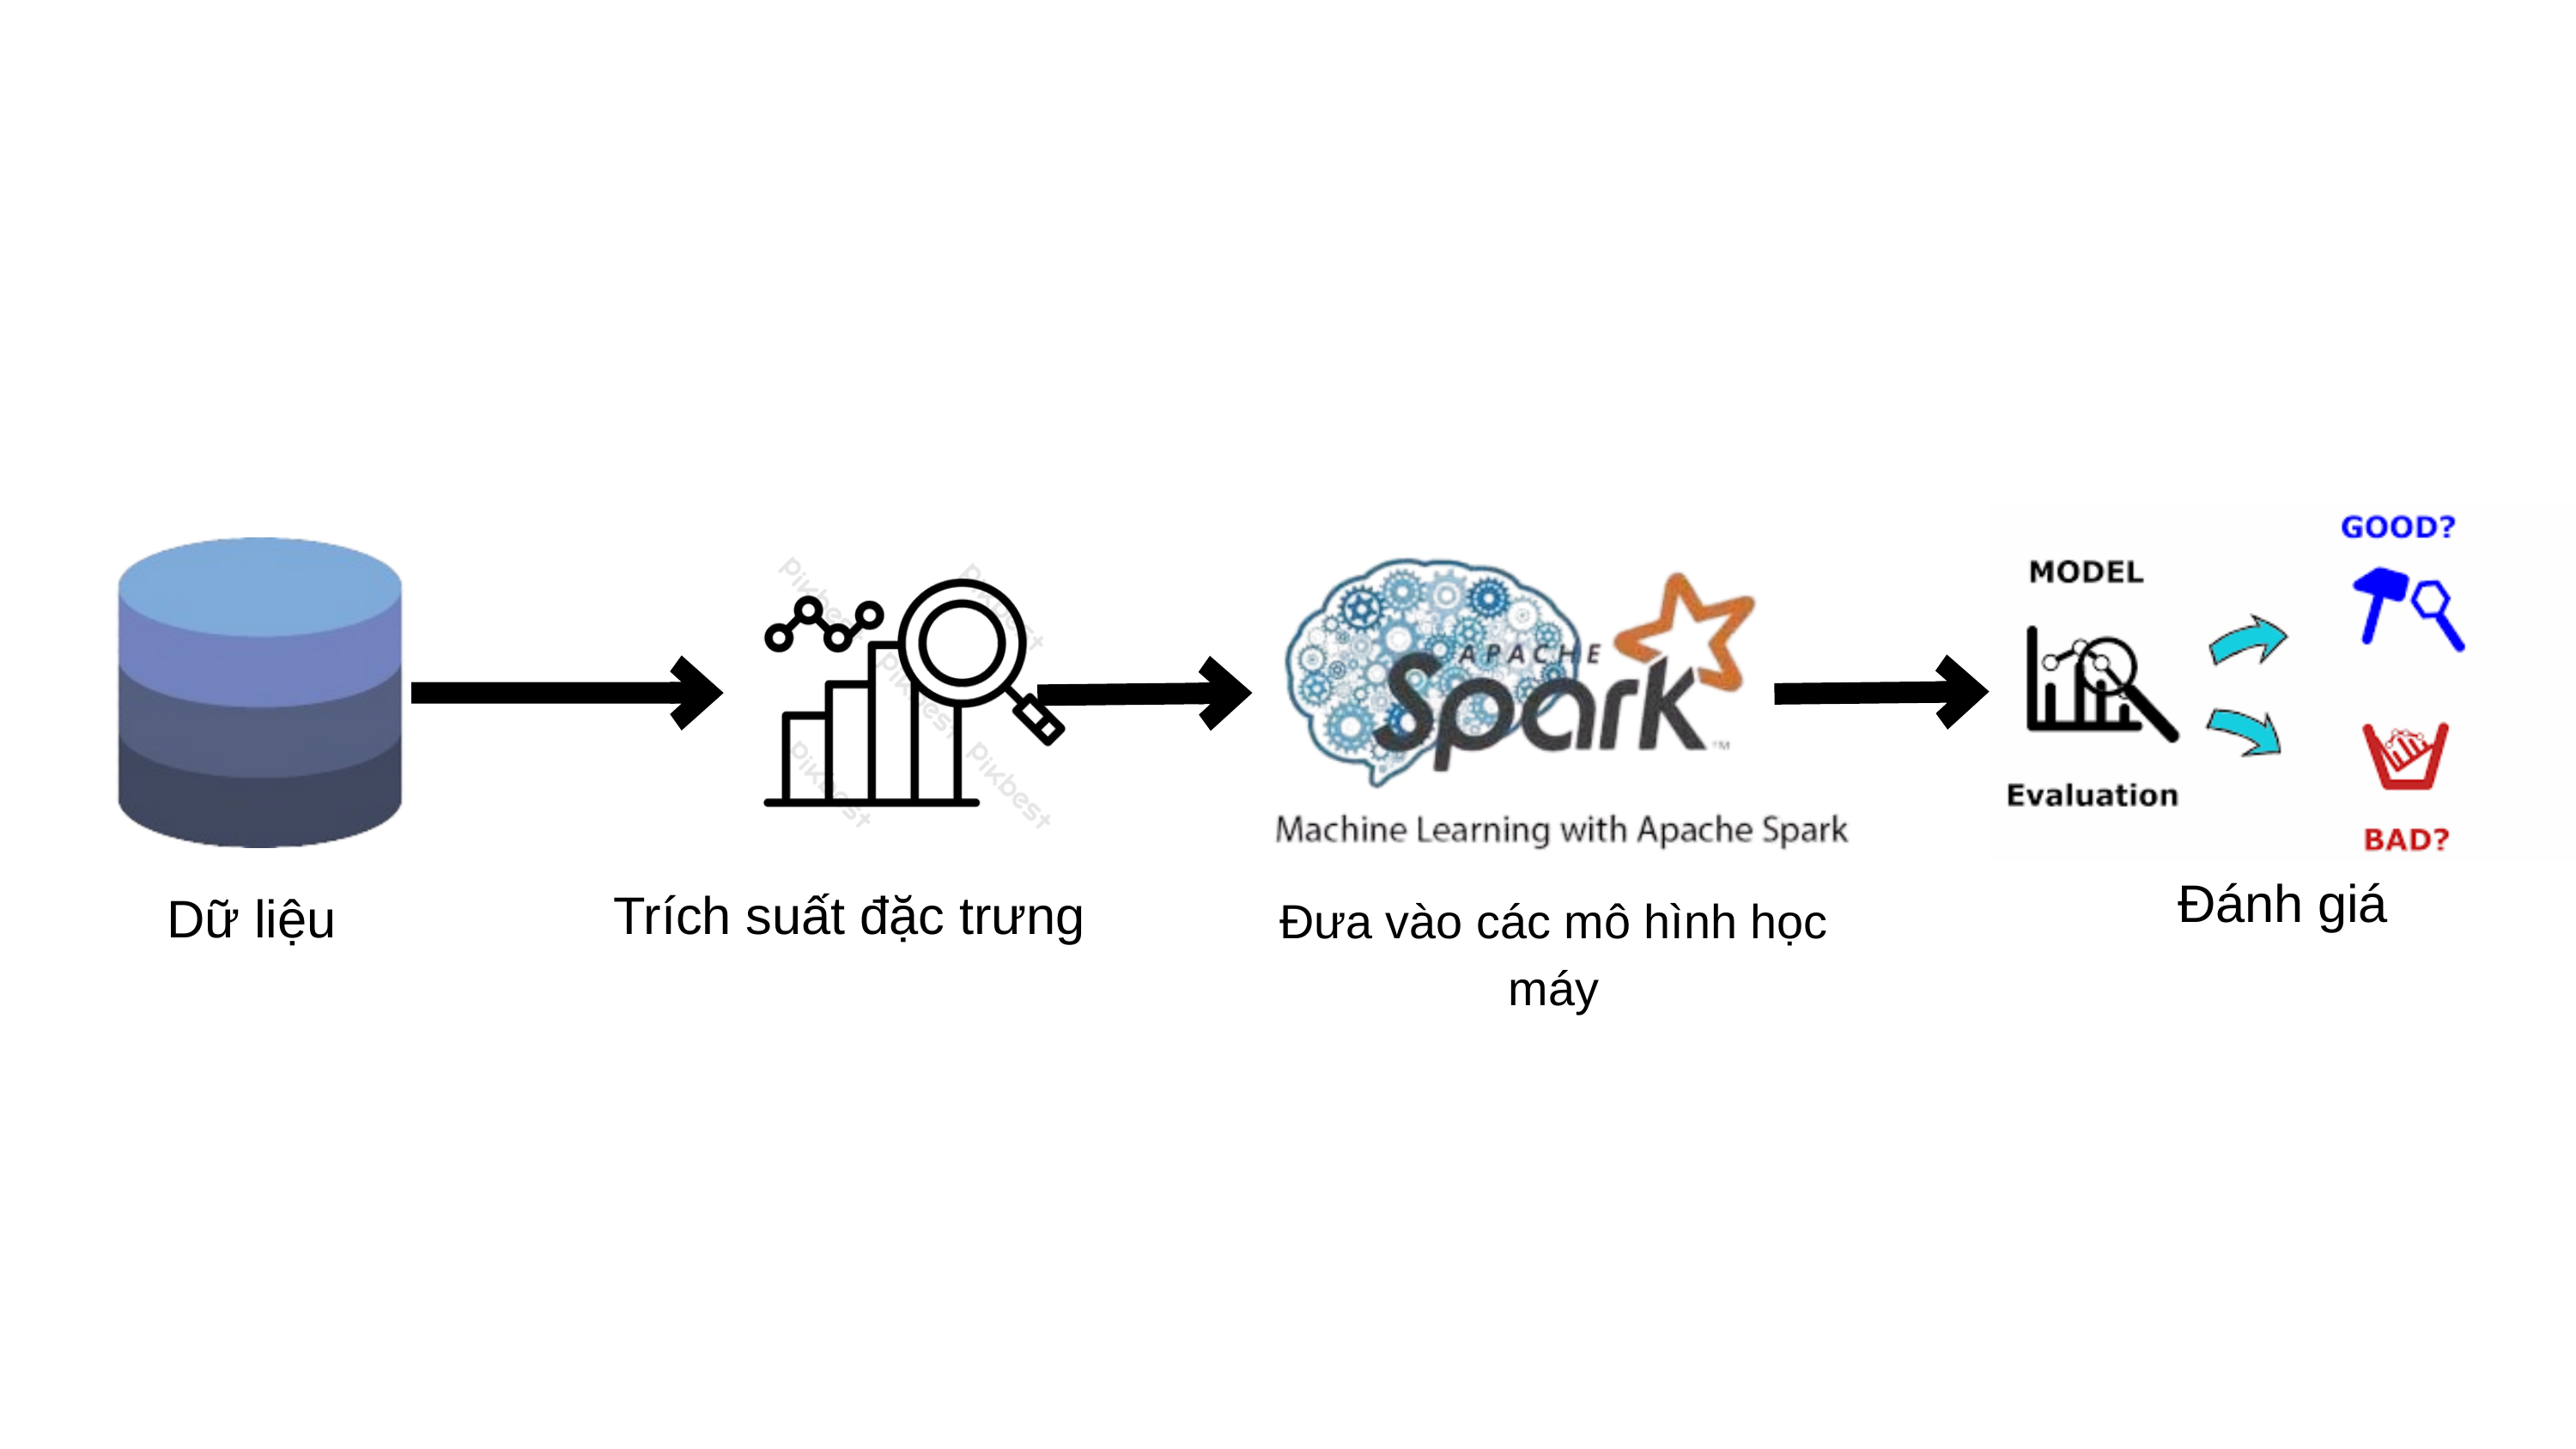

Đánh giá
Trích suất đặc trưng
Dữ liệu
Đưa vào các mô hình học máy